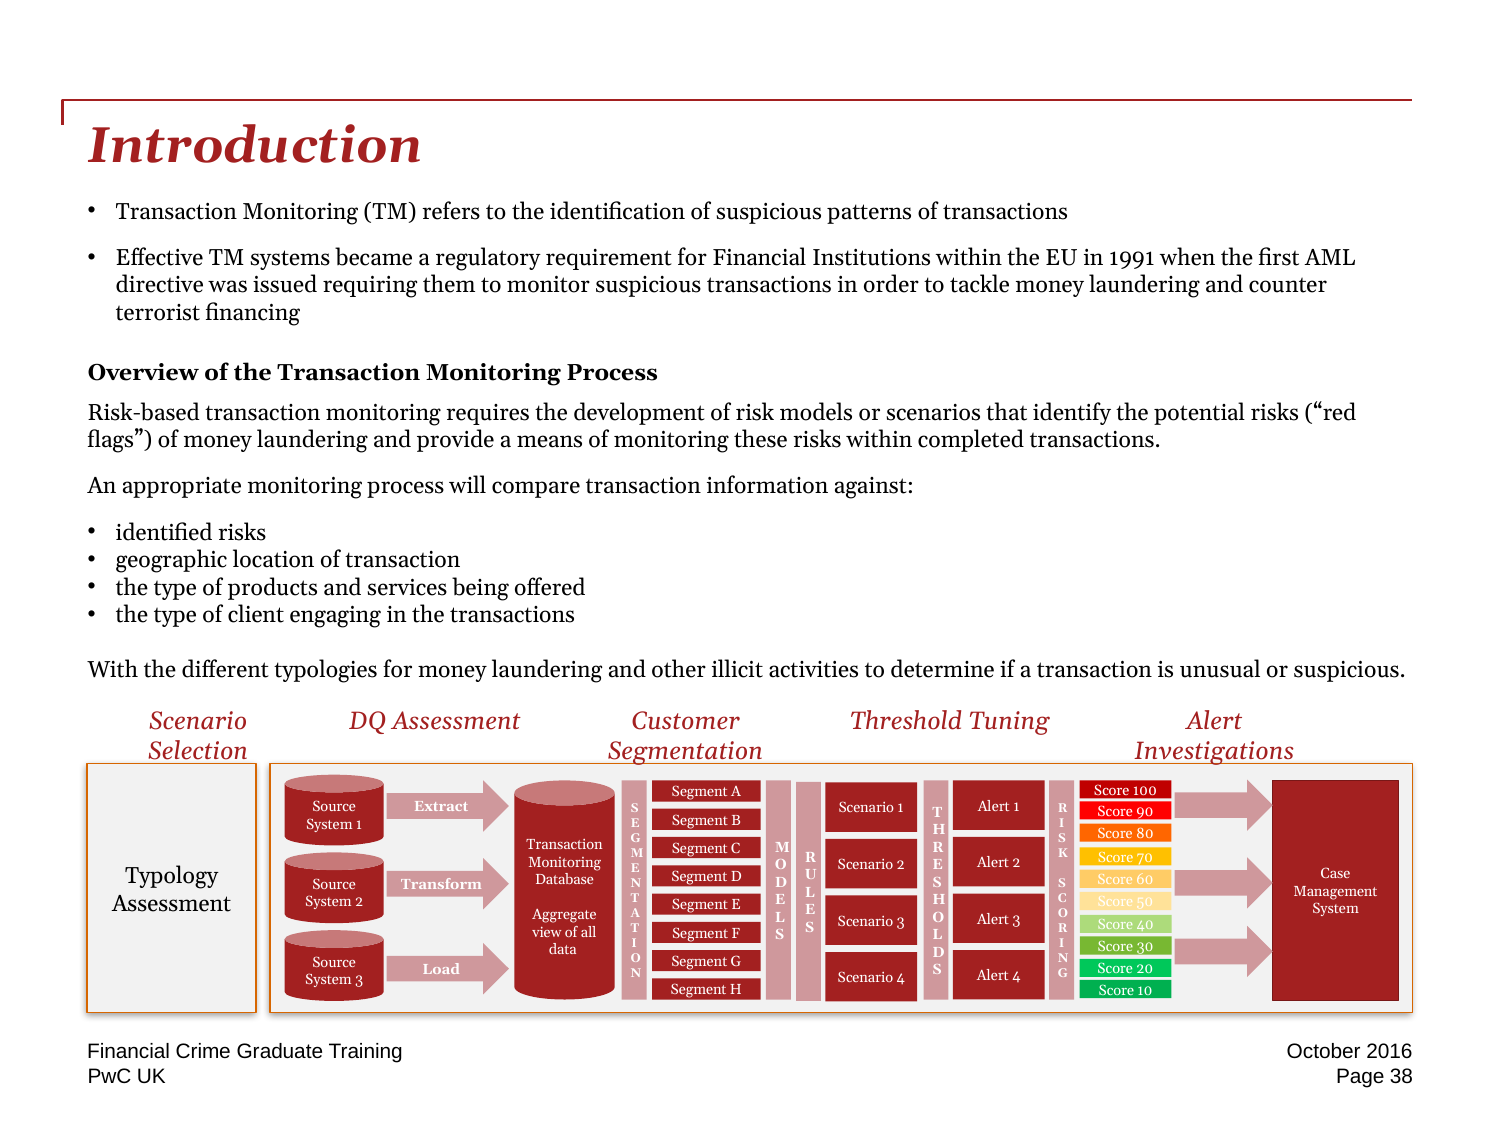

# Introduction
Transaction Monitoring (TM) refers to the identification of suspicious patterns of transactions
Effective TM systems became a regulatory requirement for Financial Institutions within the EU in 1991 when the first AML directive was issued requiring them to monitor suspicious transactions in order to tackle money laundering and counter terrorist financing
Overview of the Transaction Monitoring Process
Risk-based transaction monitoring requires the development of risk models or scenarios that identify the potential risks (“red flags”) of money laundering and provide a means of monitoring these risks within completed transactions.
An appropriate monitoring process will compare transaction information against:
identified risks
geographic location of transaction
the type of products and services being offered
the type of client engaging in the transactions

With the different typologies for money laundering and other illicit activities to determine if a transaction is unusual or suspicious.

Scenario Selection
DQ Assessment
Customer Segmentation
Threshold Tuning
Alert Investigations

Typology Assessment

Source System 1

Extract
Transaction Monitoring Database

Aggregate view of all data
SEGMENTATION
Segment A
Segment B
Segment C
Segment D
Segment E
Segment F
Segment G
Segment H
MODELS
THRESHOLDS
Alert 1
Alert 2
Alert 3
Alert 4
RISK SCORING
Score 100
Score 90
Score 80
Score 70
Score 60
Score 50
Score 40
Score 30
Score 20
Score 10
Case Management System
RULES
Scenario 1
Scenario 2
Scenario 3
Scenario 4
Source System 2

Transform
Source System 3
Load

Internal and External Data Sources
Transactions
Risk Scores
Threshold
Financial Crime Graduate Training
October 2016
Page 38